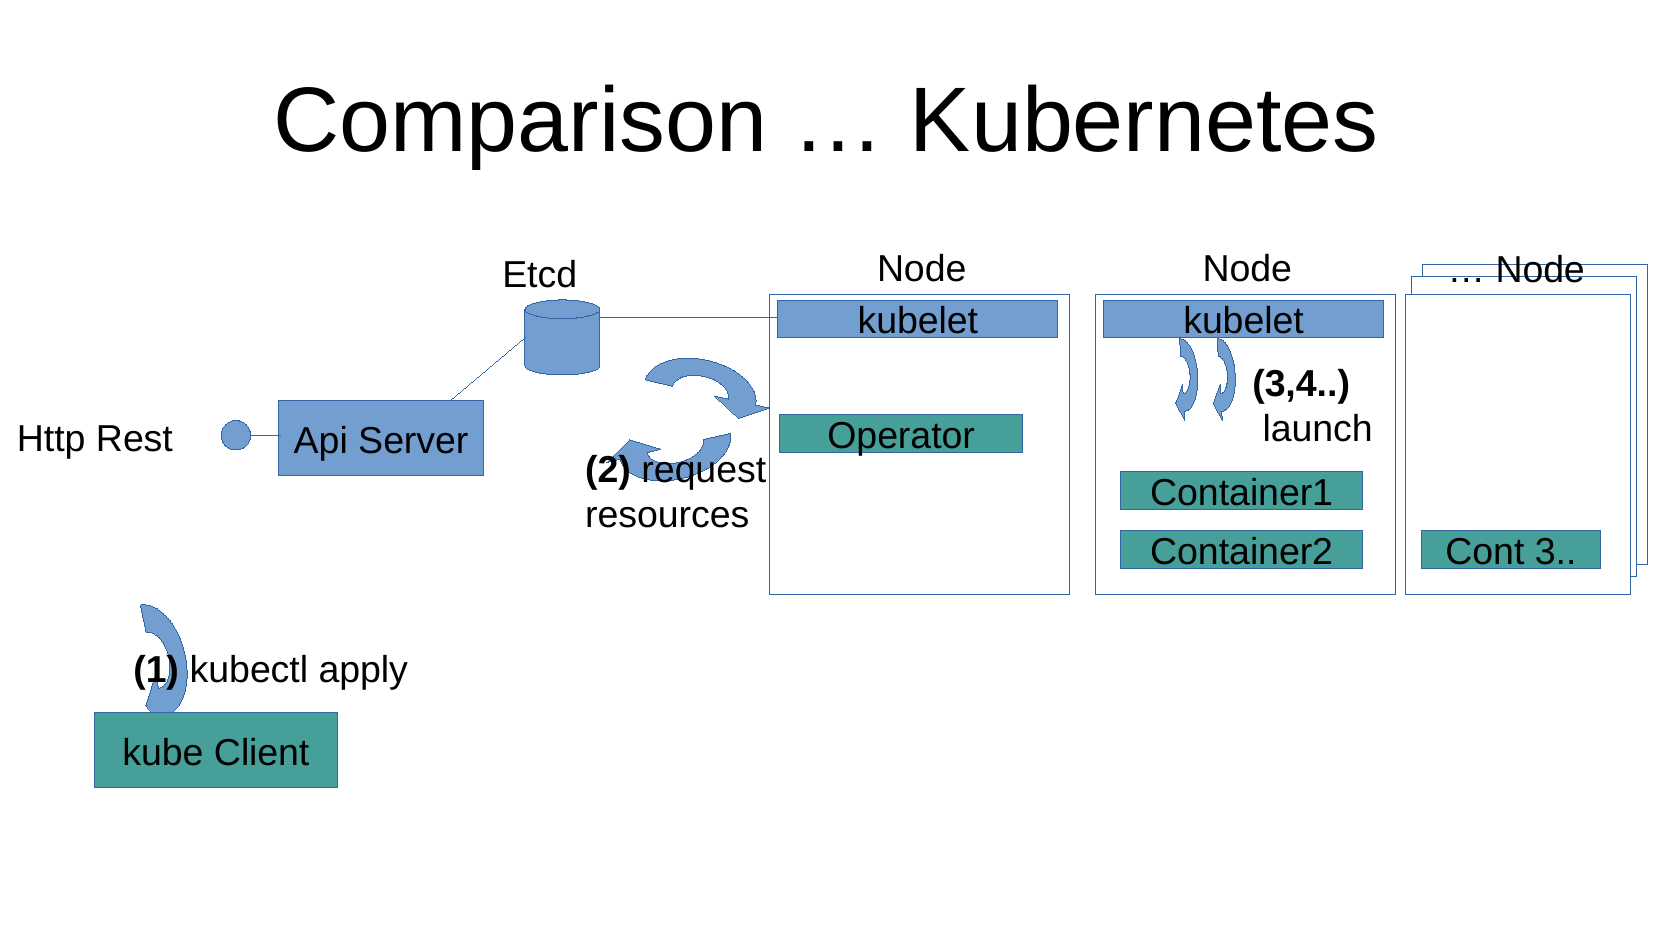

Comparison … Kubernetes
Node
Node
… Node
Etcd
1

kubelet
kubelet

(3,4..)
 launch

Api Server
Http Rest

Operator

(2) request
resources
Container1
Container2
Cont 3..

(1) kubectl apply
kube Client